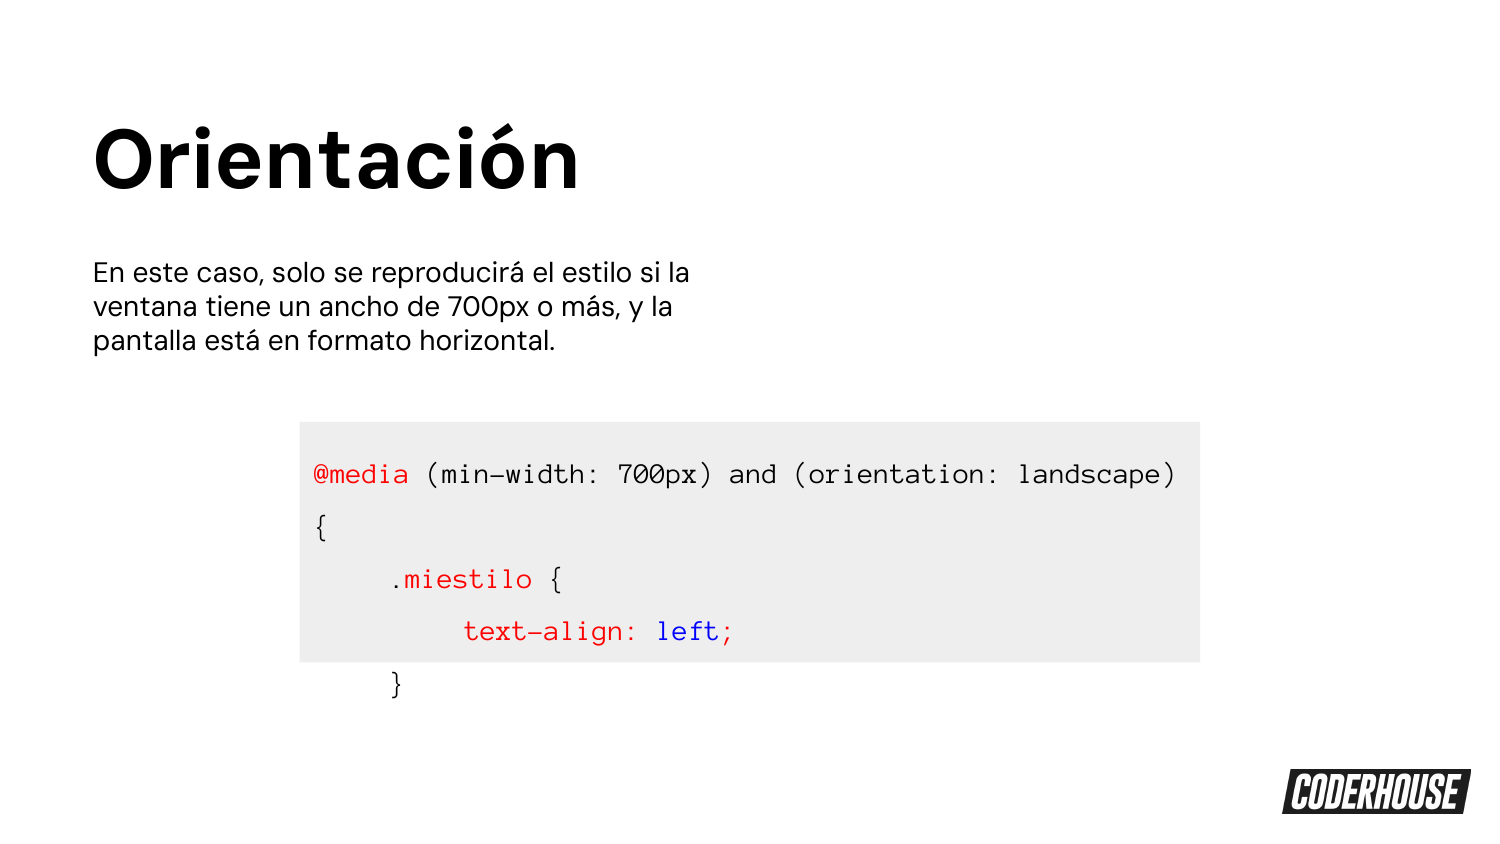

Orientación
En este caso, solo se reproducirá el estilo si la ventana tiene un ancho de 700px o más, y la pantalla está en formato horizontal.

@media (min-width: 700px) and (orientation: landscape) {
.miestilo {
text-align: left;
}